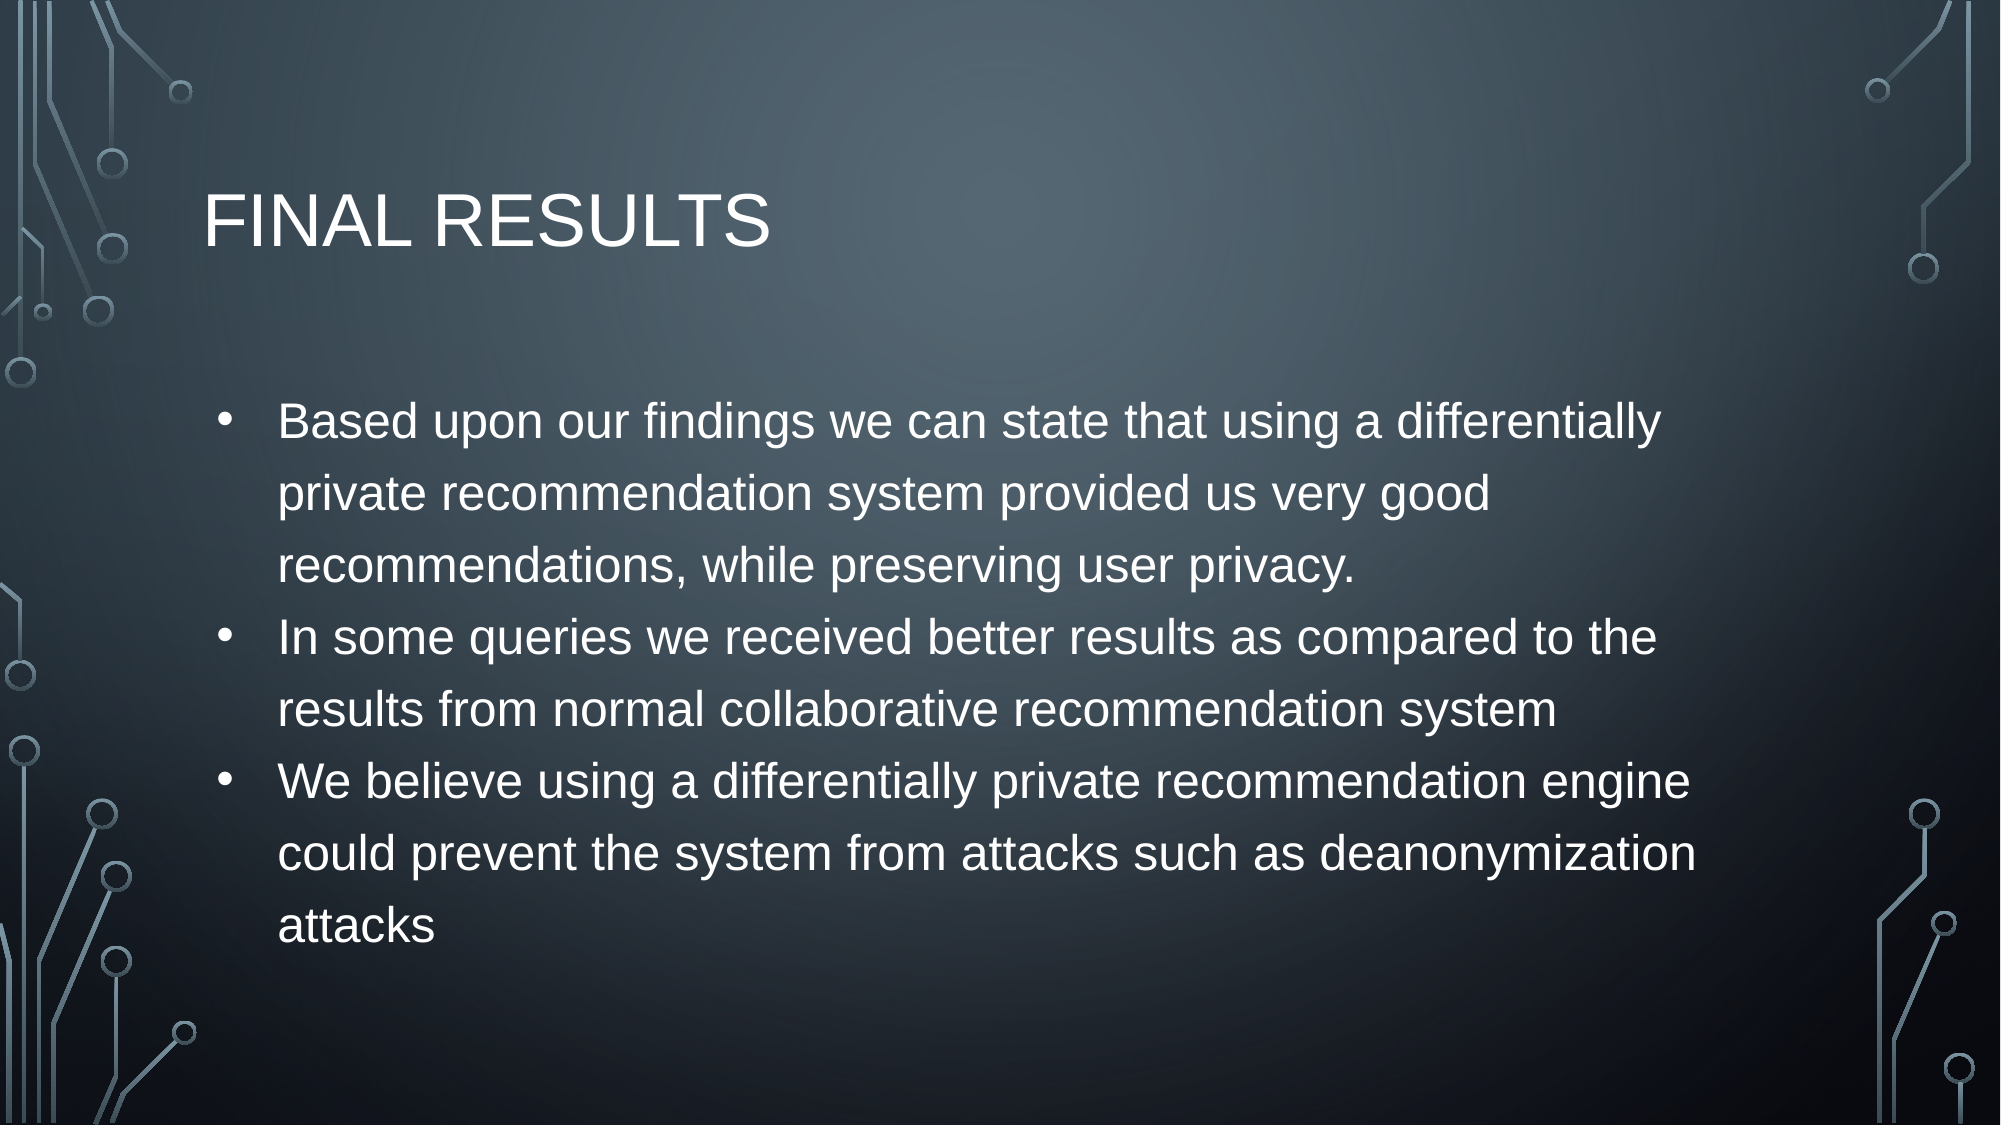

# FINAL RESULTS
Based upon our findings we can state that using a differentially private recommendation system provided us very good recommendations, while preserving user privacy.
In some queries we received better results as compared to the results from normal collaborative recommendation system
We believe using a differentially private recommendation engine could prevent the system from attacks such as deanonymization attacks